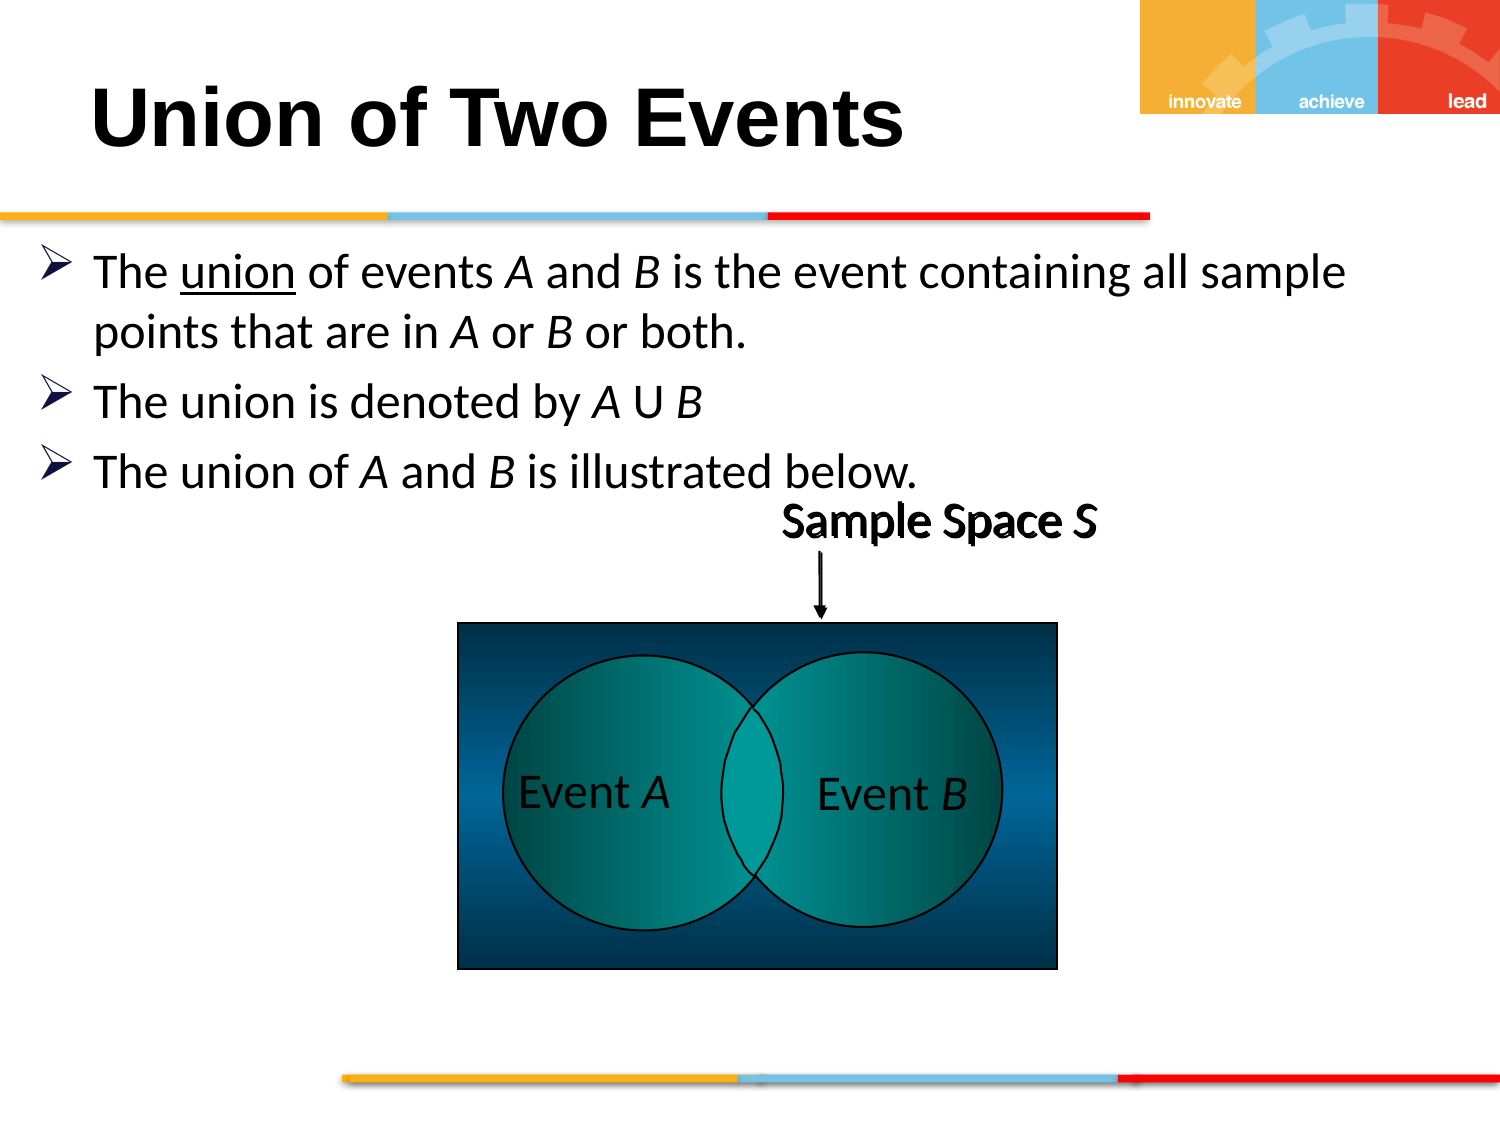

Union of Two Events
The union of events A and B is the event containing all sample points that are in A or B or both.
The union is denoted by A U B
The union of A and B is illustrated below.
Sample Space S

Event A
Event B